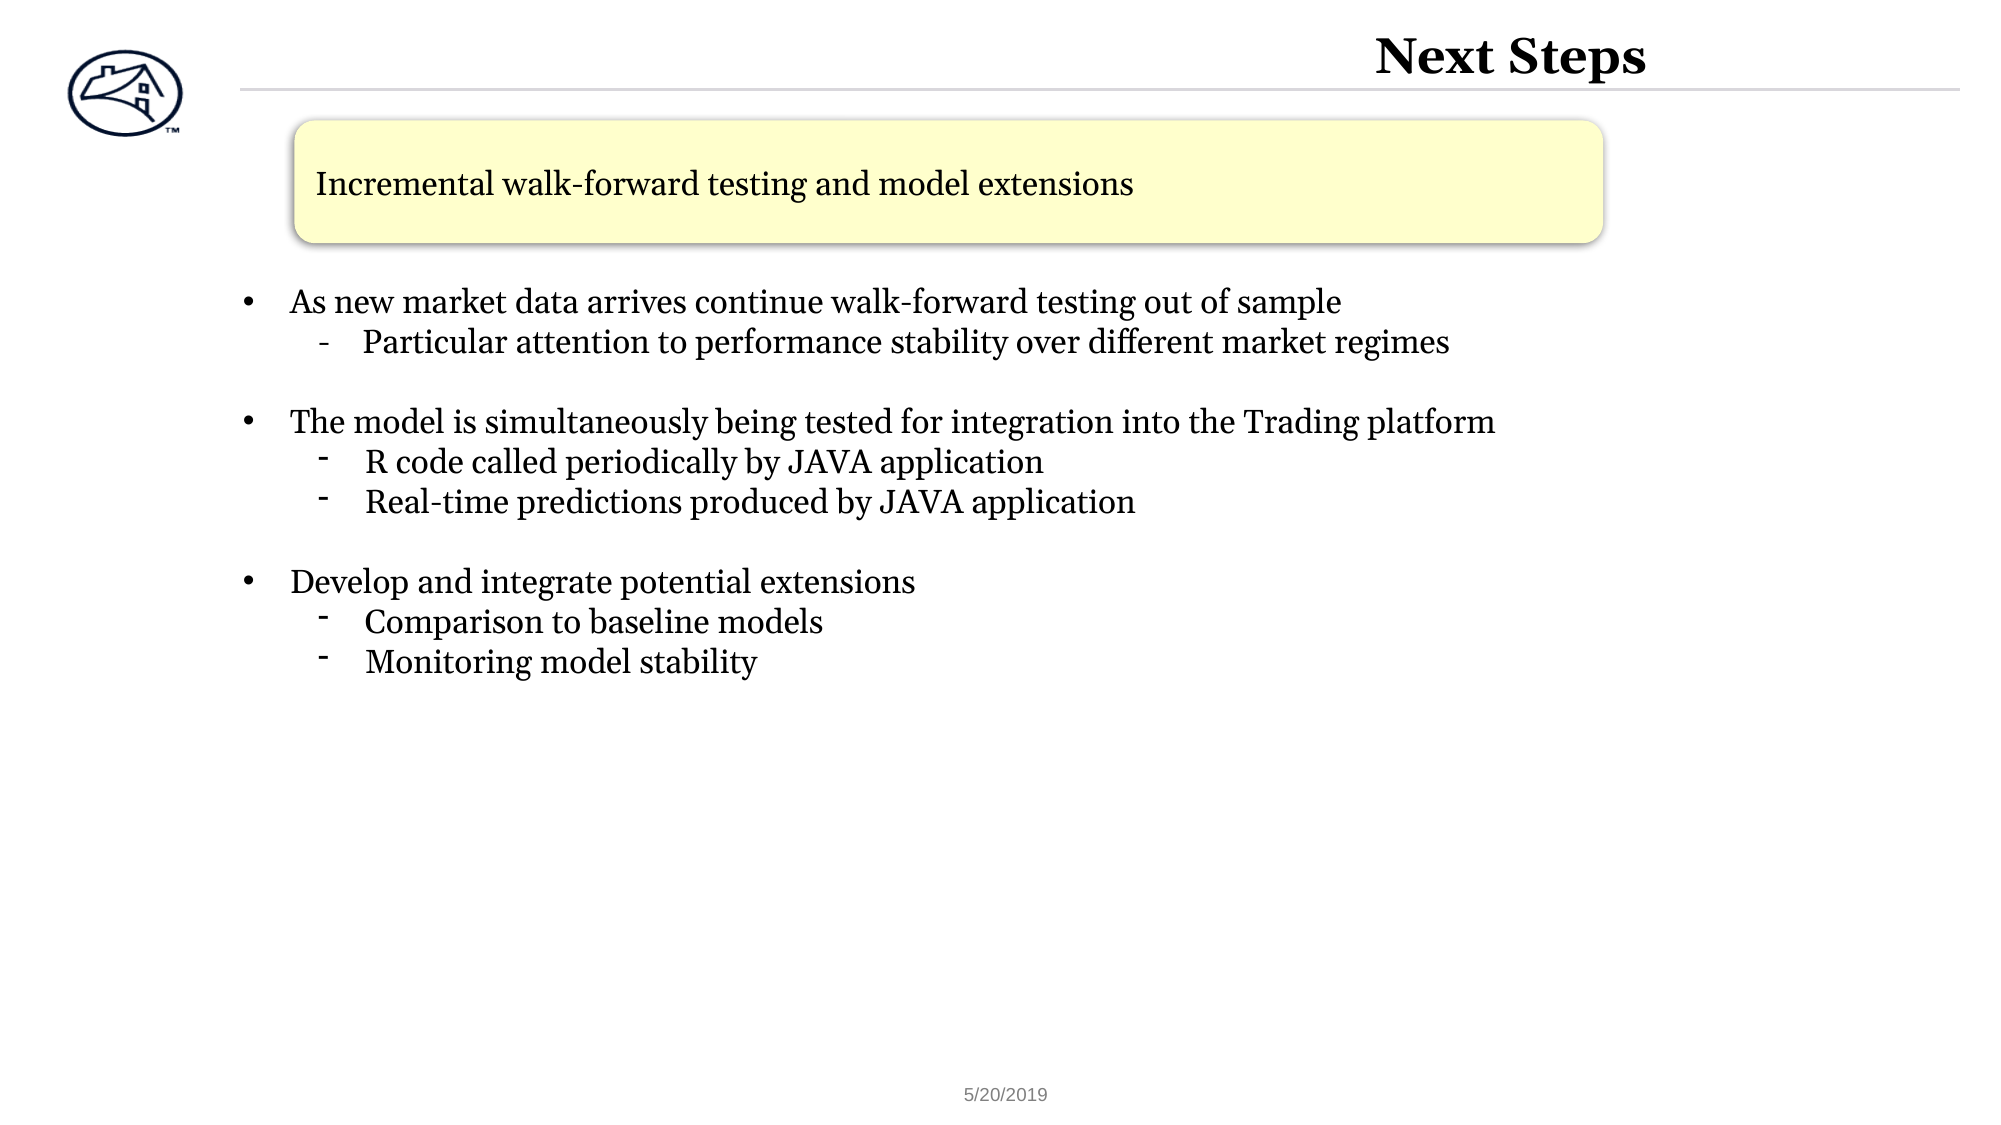

Next Steps
Incremental walk-forward testing and model extensions

As new market data arrives continue walk-forward testing out of sample
-    Particular attention to performance stability over different market regimes

The model is simultaneously being tested for integration into the Trading platform
R code called periodically by JAVA application
Real-time predictions produced by JAVA application

Develop and integrate potential extensions
Comparison to baseline models
Monitoring model stability